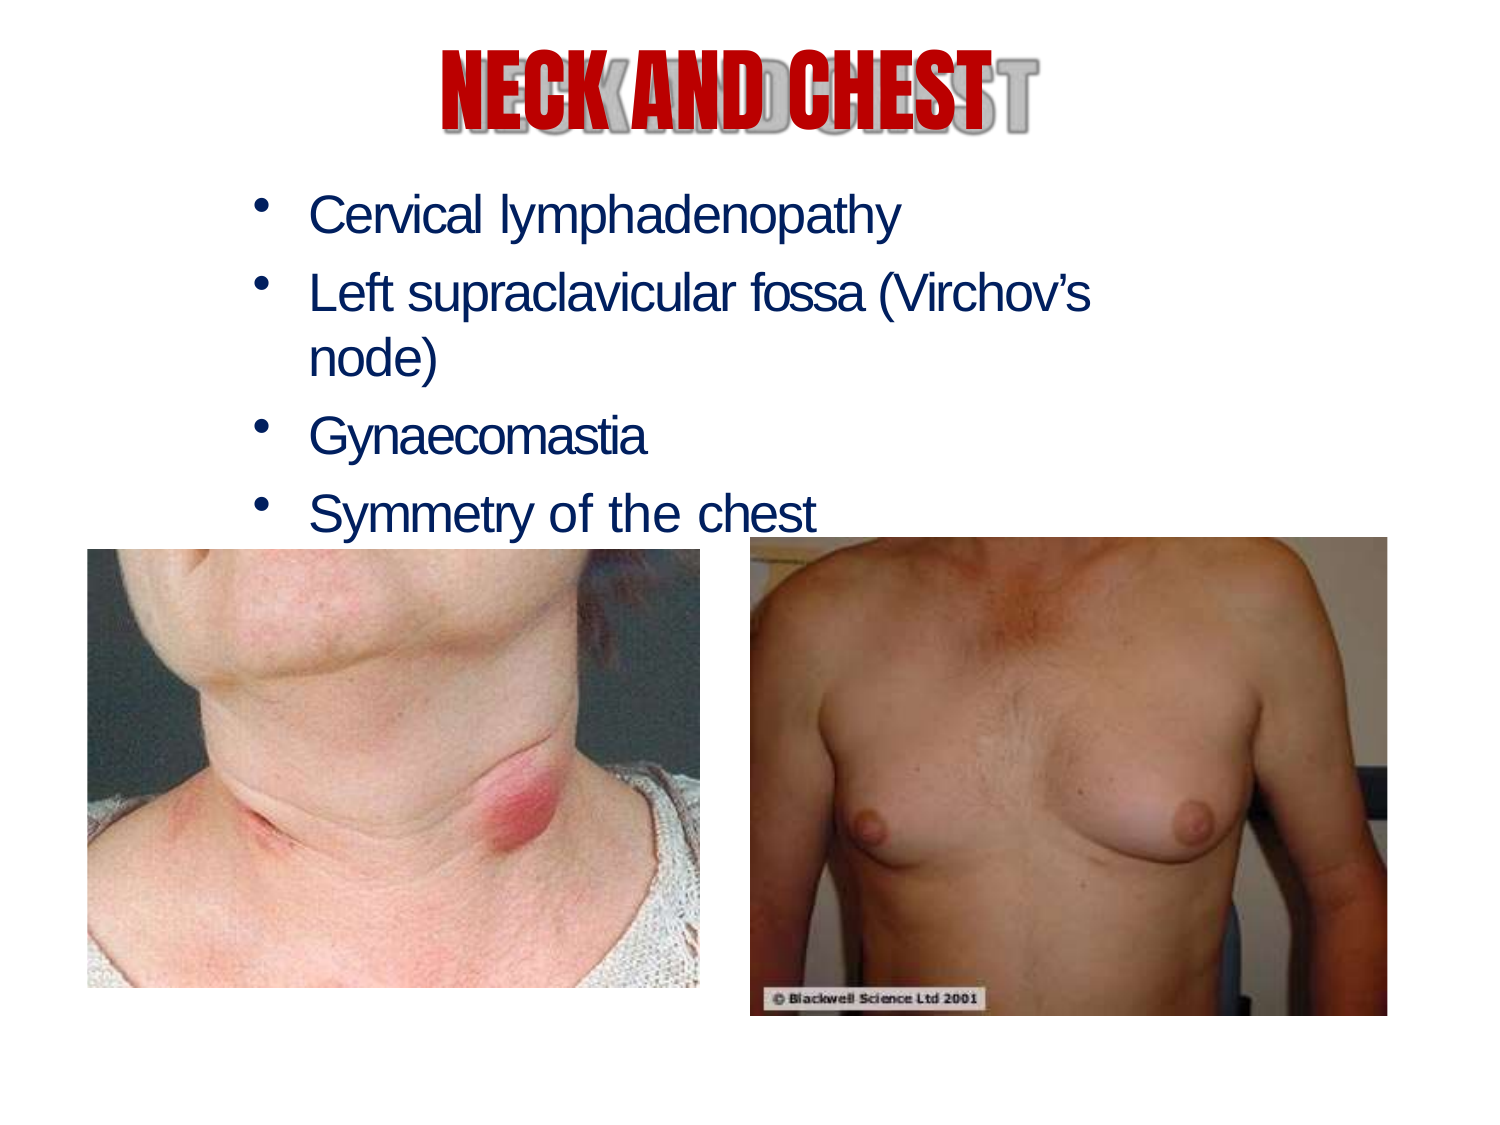

# NECK AND CHEST
Cervical lymphadenopathy
Left supraclavicular fossa (Virchov’s node)
Gynaecomastia
Symmetry of the chest